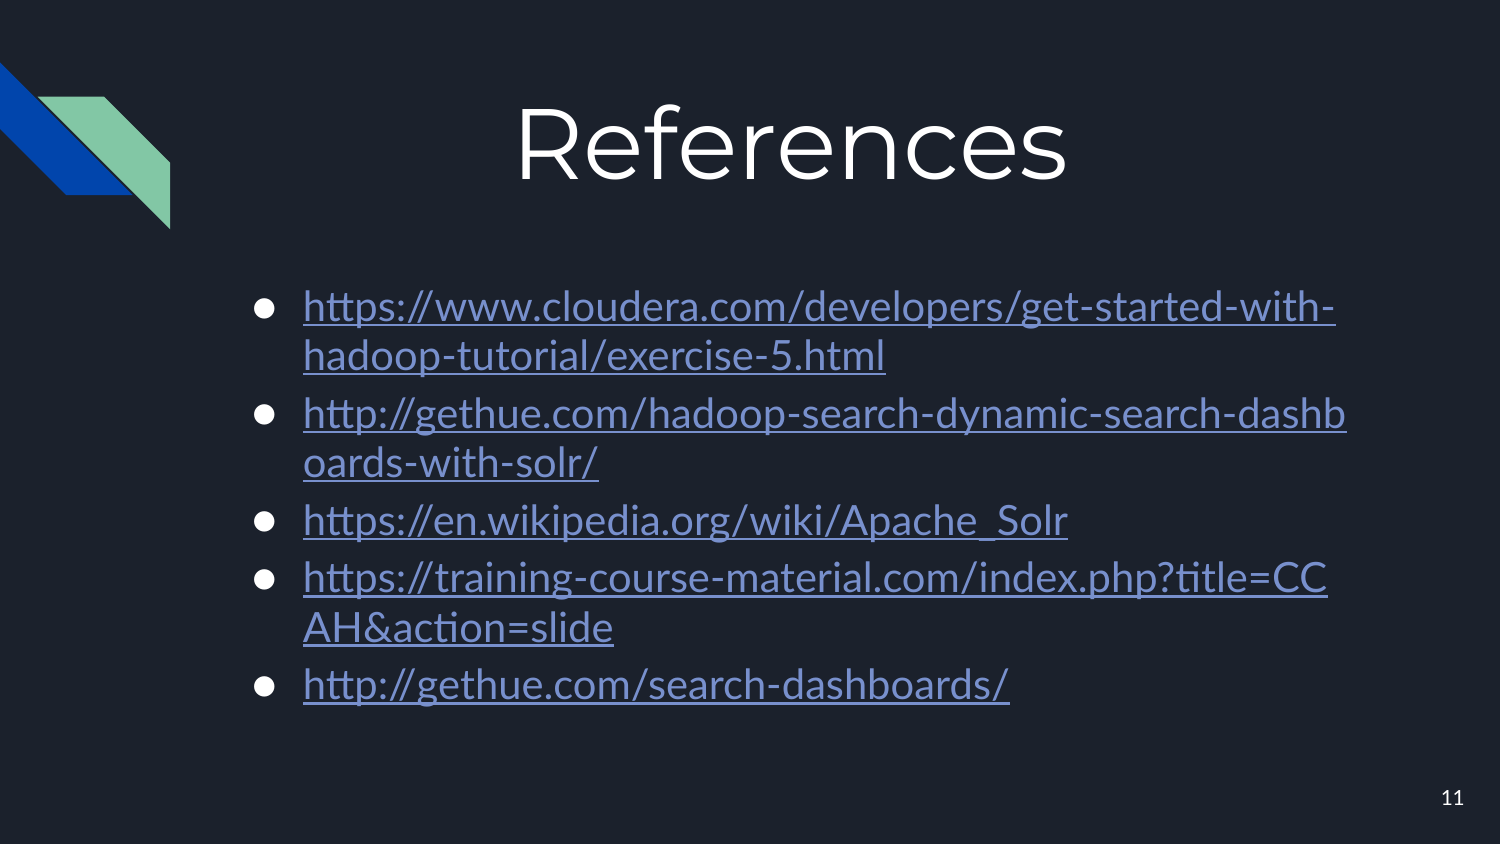

# References
https://www.cloudera.com/developers/get-started-with-hadoop-tutorial/exercise-5.html
http://gethue.com/hadoop-search-dynamic-search-dashboards-with-solr/
https://en.wikipedia.org/wiki/Apache_Solr
https://training-course-material.com/index.php?title=CCAH&action=slide
http://gethue.com/search-dashboards/

11